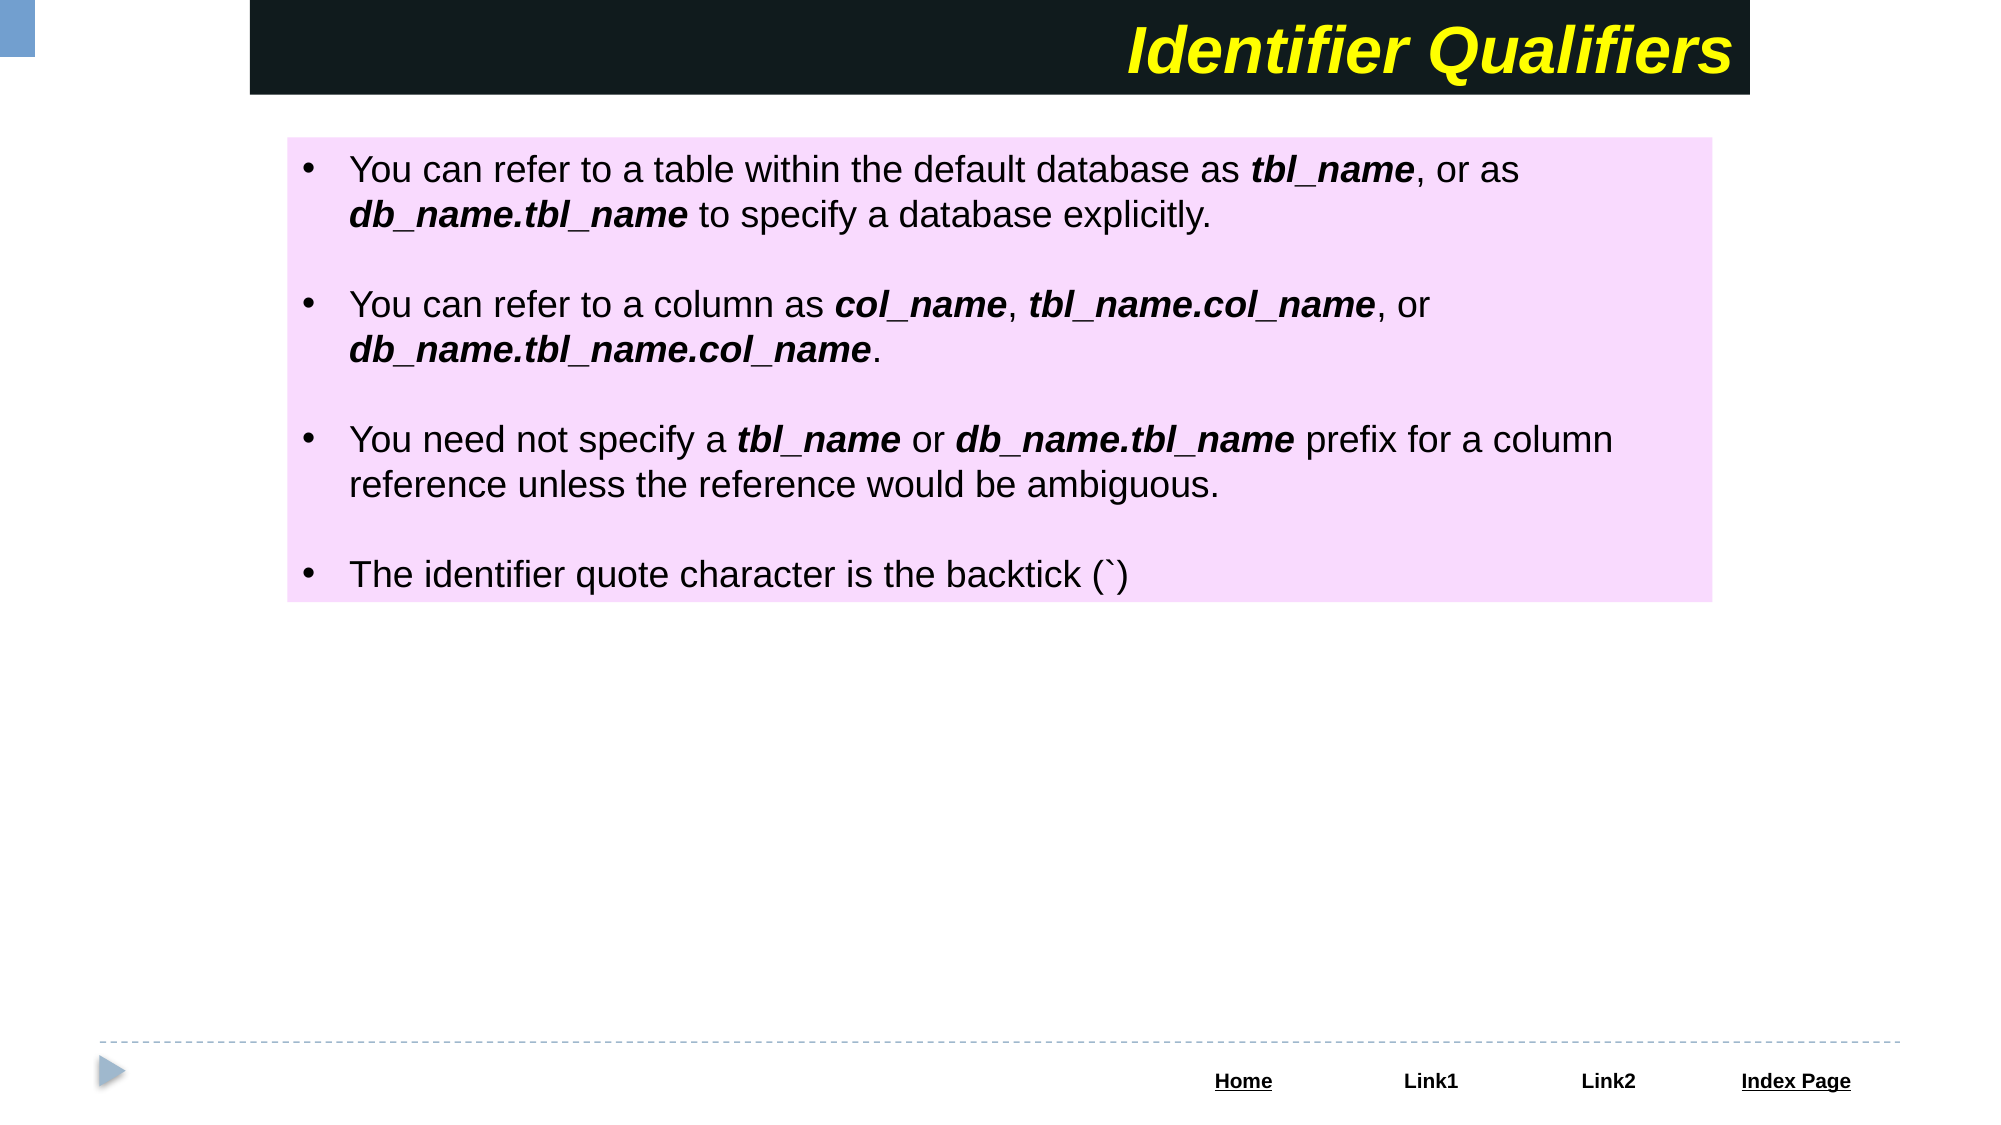

Identifier Qualifiers
You can refer to a table within the default database as tbl_name, or as db_name.tbl_name to specify a database explicitly.

You can refer to a column as col_name, tbl_name.col_name, or db_name.tbl_name.col_name.

You need not specify a tbl_name or db_name.tbl_name prefix for a column reference unless the reference would be ambiguous.

The identifier quote character is the backtick (`)